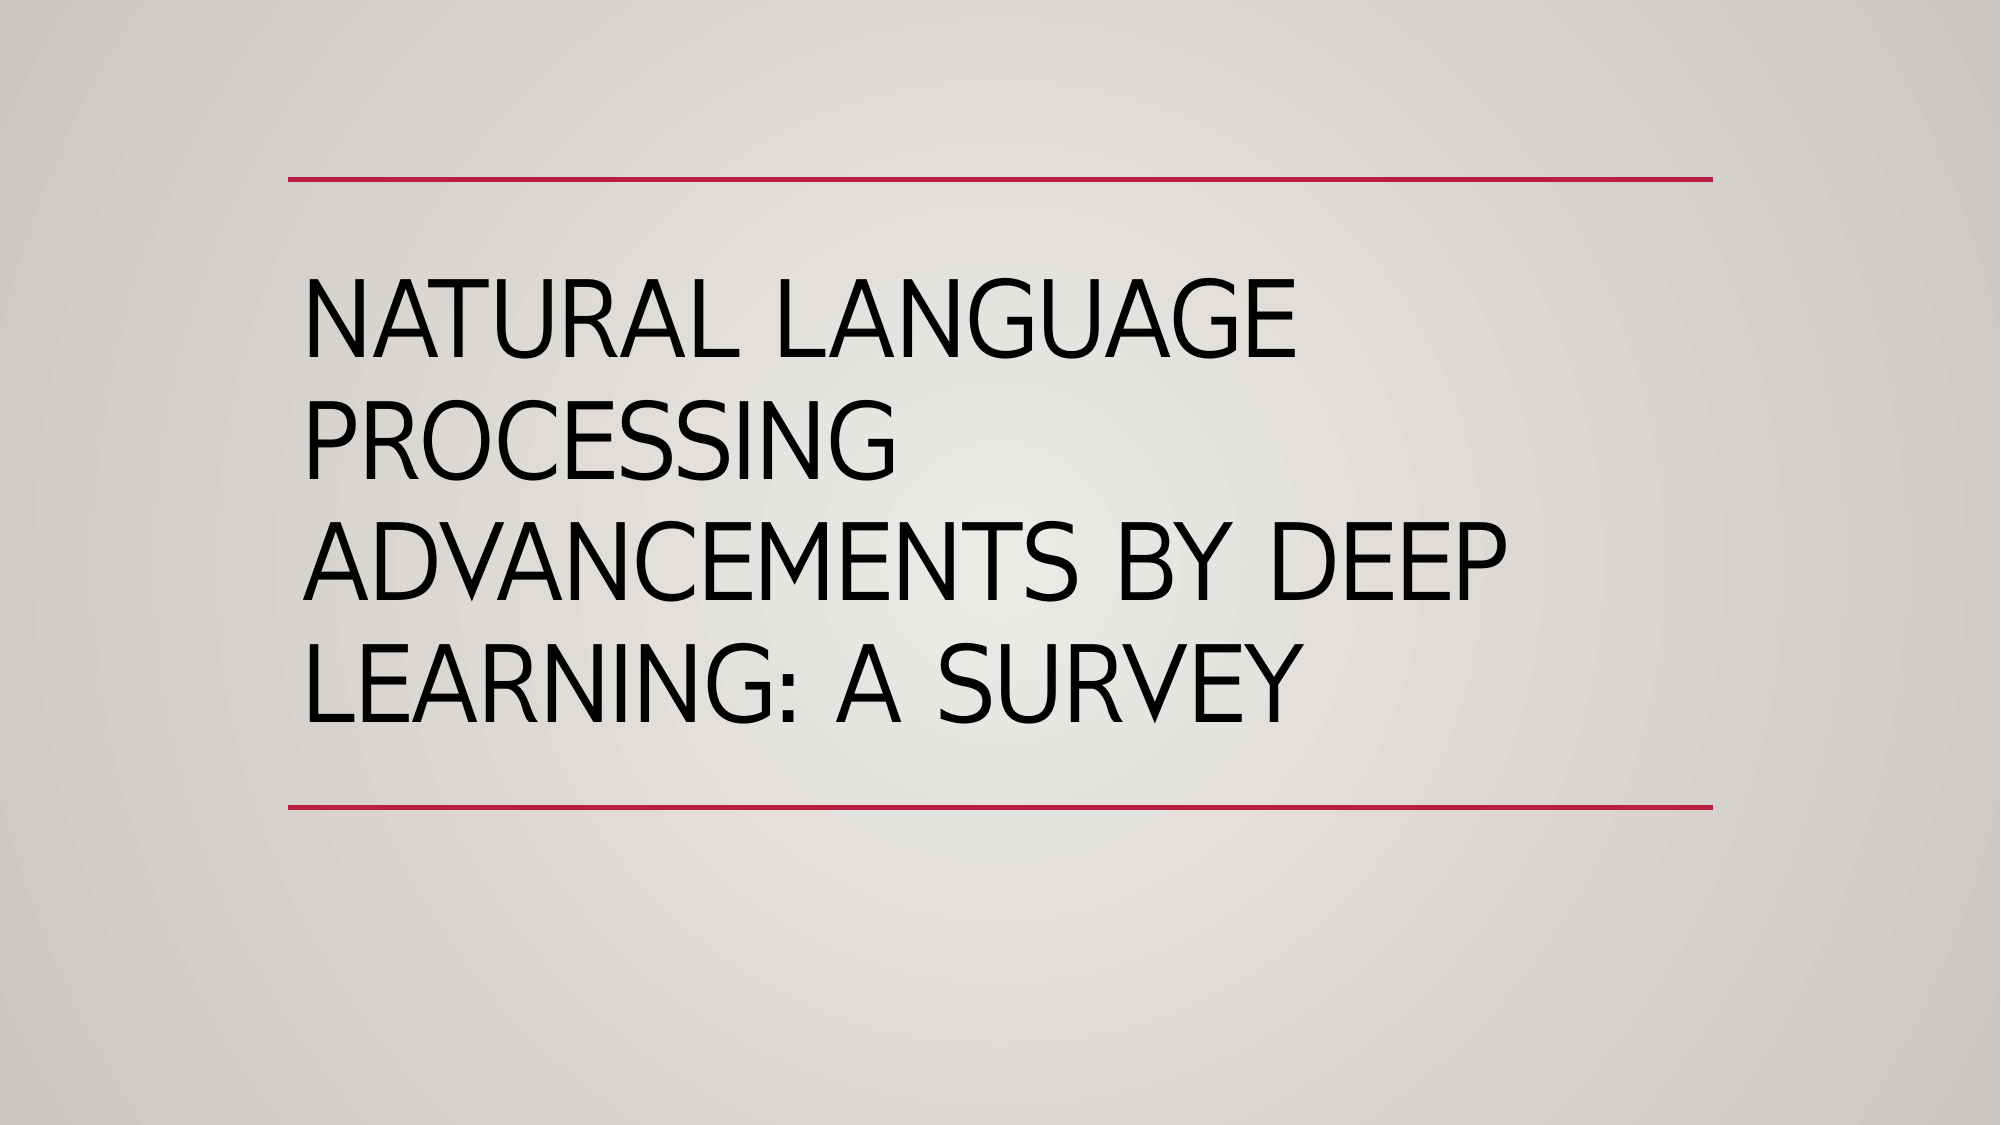

# Natural Language Processing Advancements By Deep Learning: A Survey